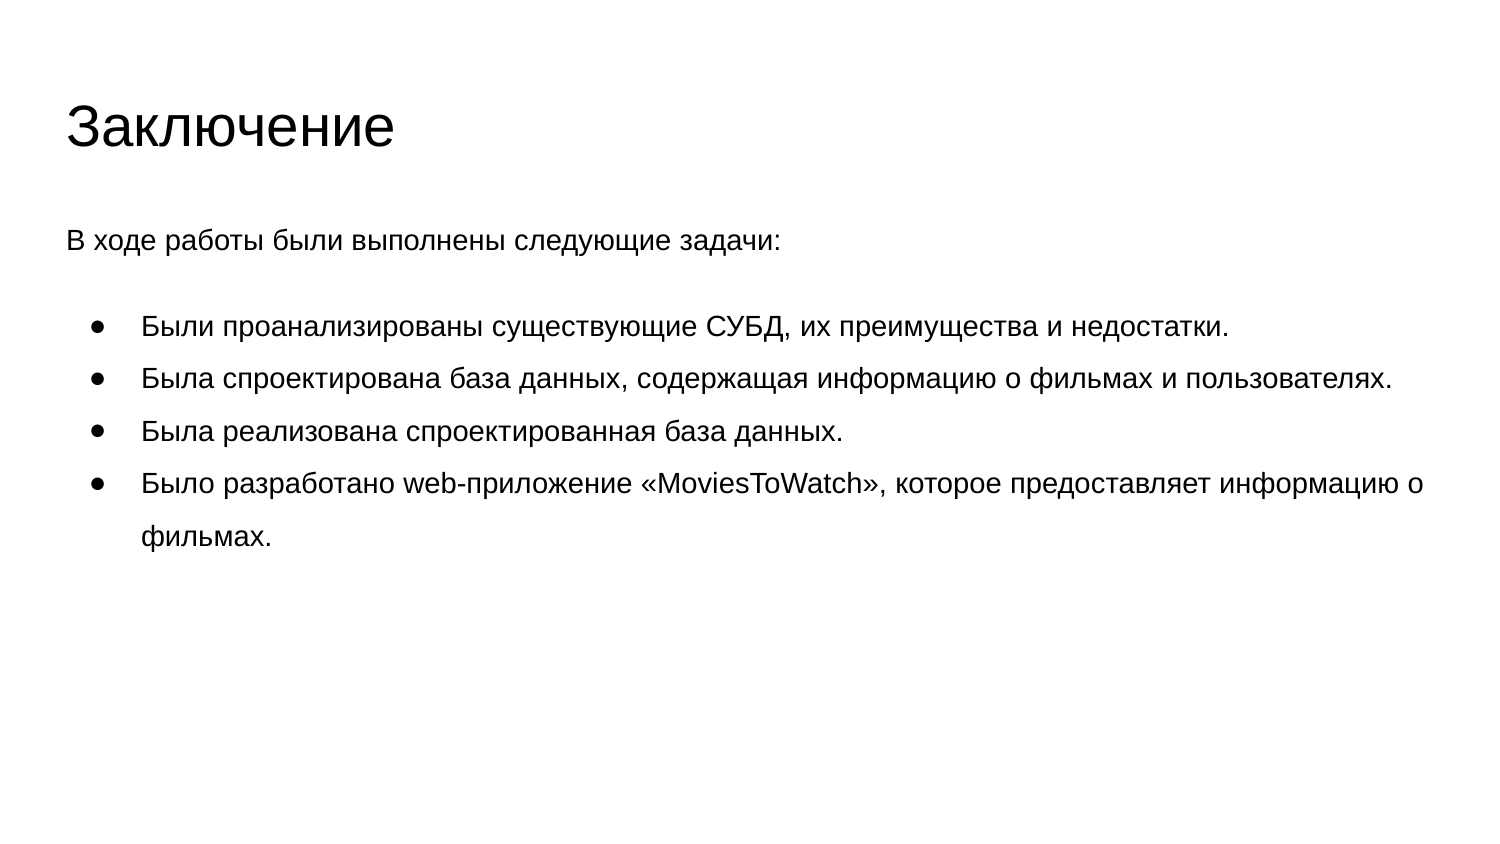

# Заключение
В ходе работы были выполнены следующие задачи:
Были проанализированы существующие СУБД, их преимущества и недостатки.
Была спроектирована база данных, содержащая информацию о фильмах и пользователях.
Была реализована спроектированная база данных.
Было разработано web-приложение «MoviesToWatch», которое предоставляет информацию о фильмах.